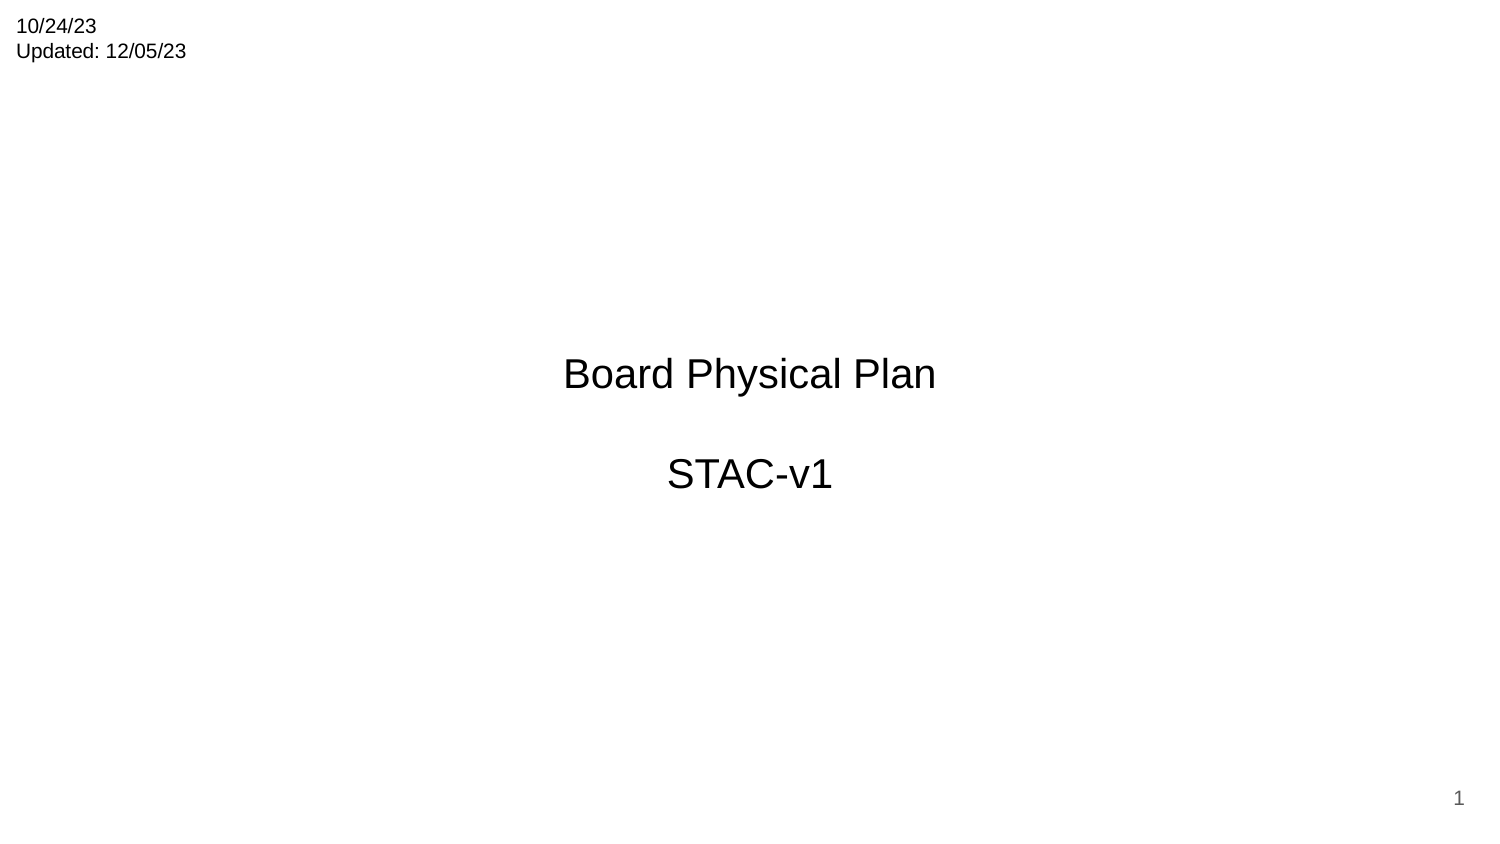

10/24/23
Updated: 12/05/23
Board Physical Plan

STAC-v1
1